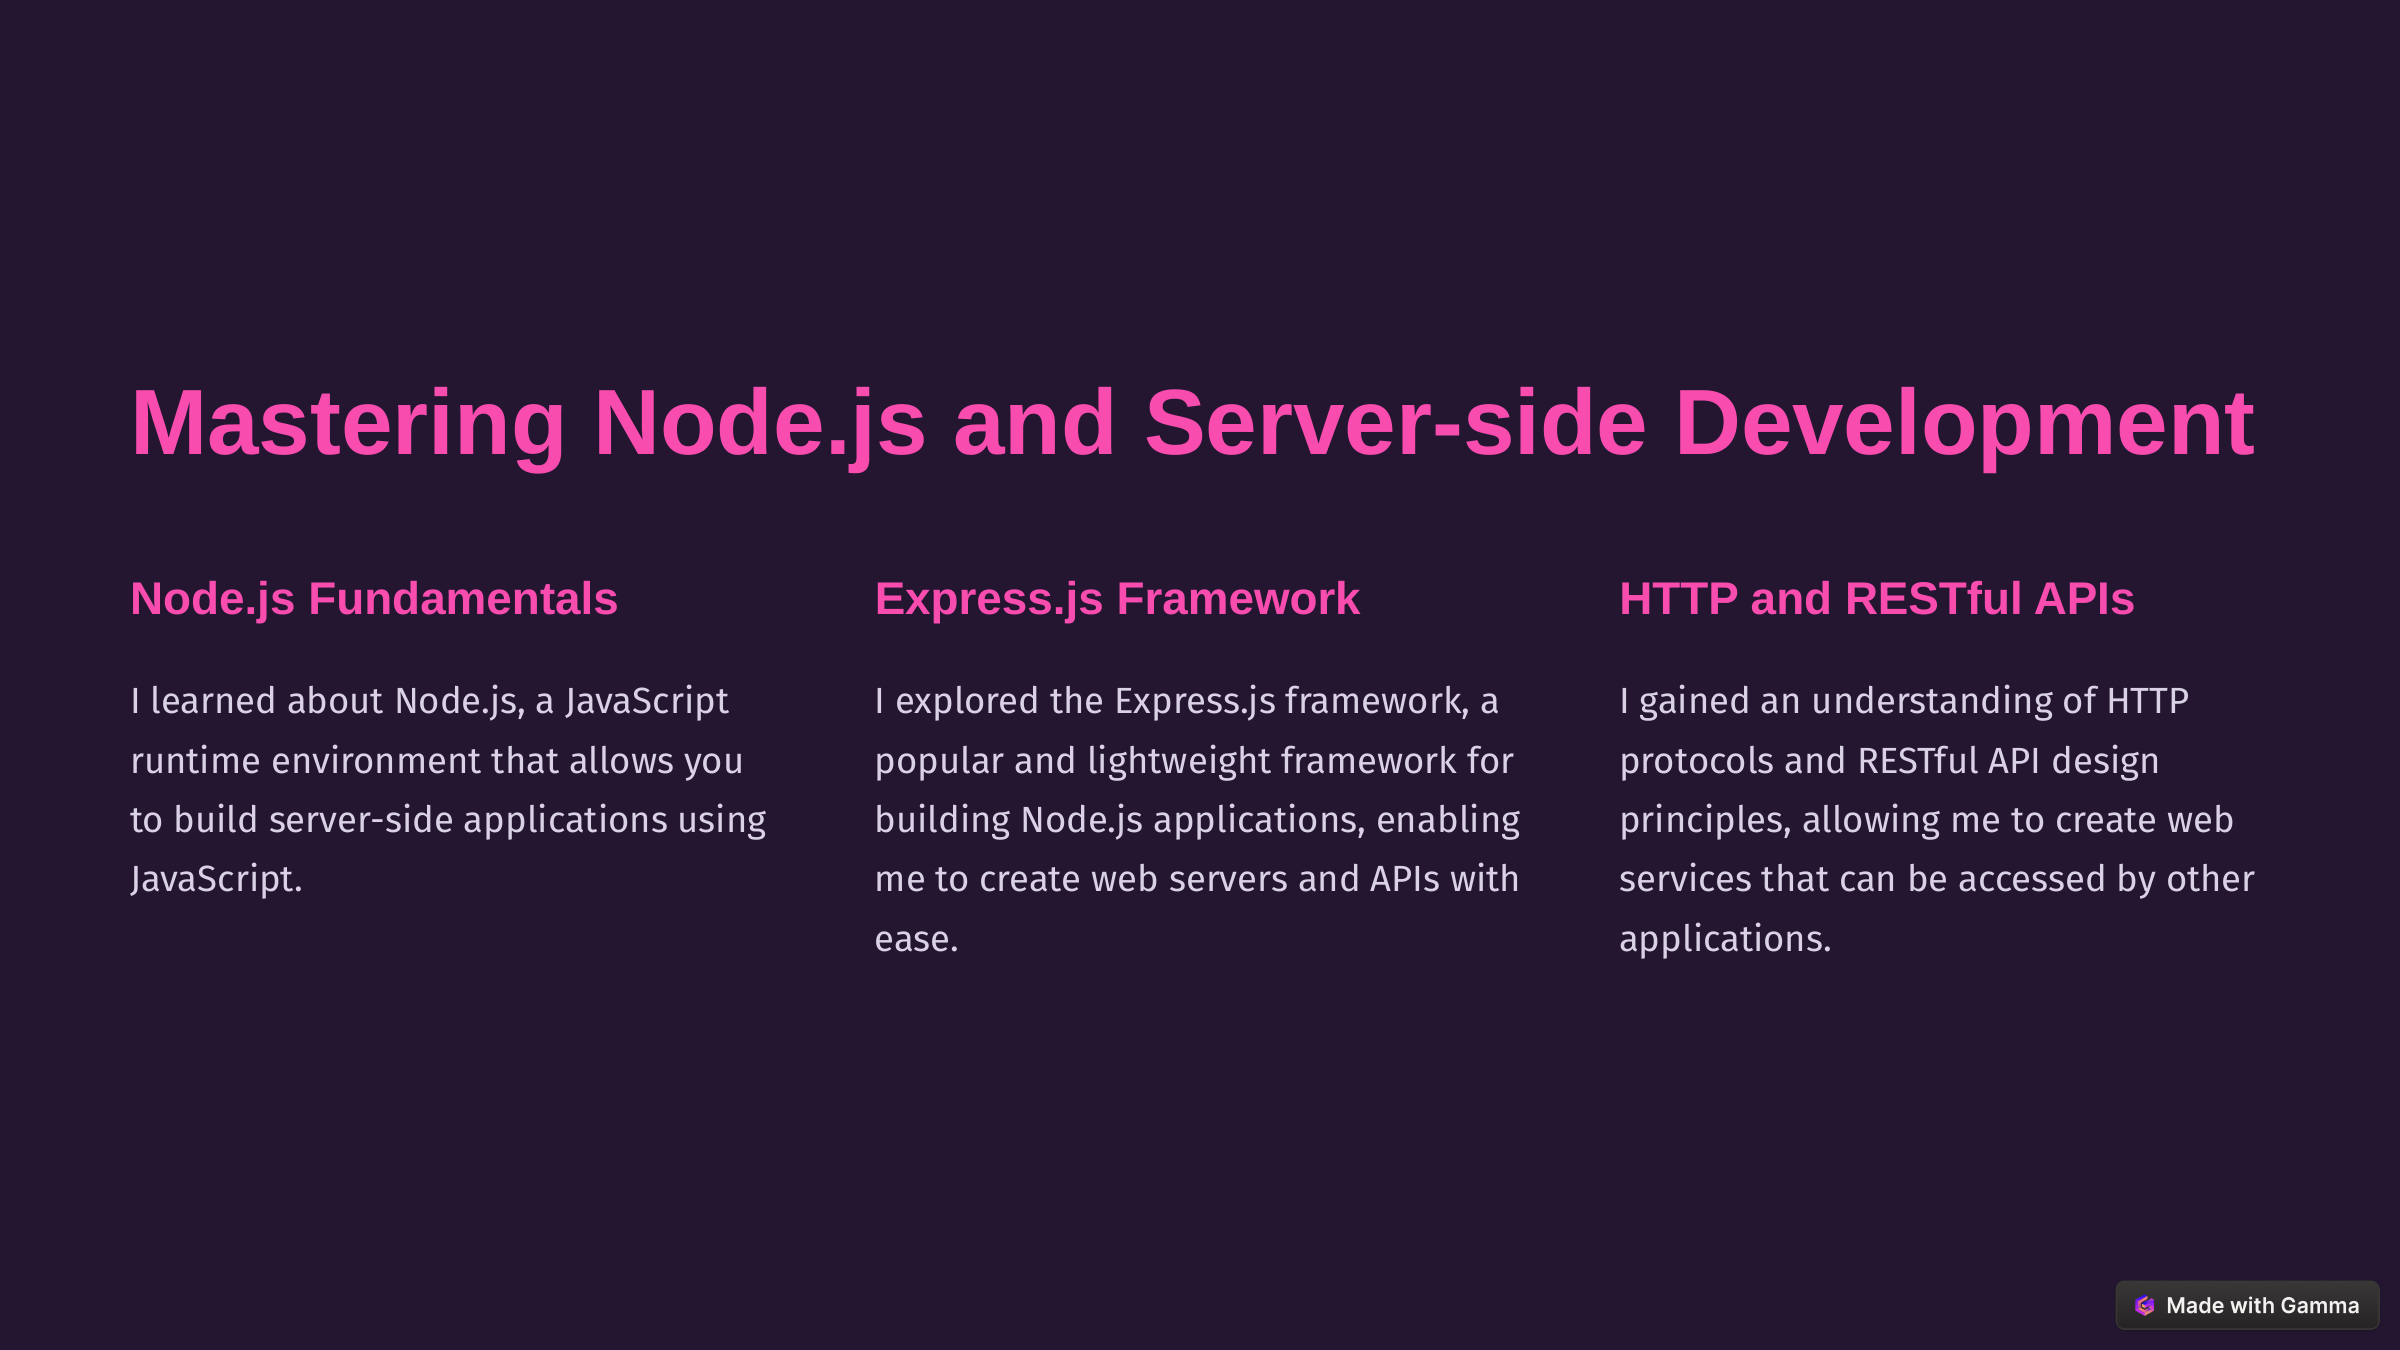

Mastering Node.js and Server-side Development
Node.js Fundamentals
Express.js Framework
HTTP and RESTful APIs
I learned about Node.js, a JavaScript runtime environment that allows you to build server-side applications using JavaScript.
I explored the Express.js framework, a popular and lightweight framework for building Node.js applications, enabling me to create web servers and APIs with ease.
I gained an understanding of HTTP protocols and RESTful API design principles, allowing me to create web services that can be accessed by other applications.